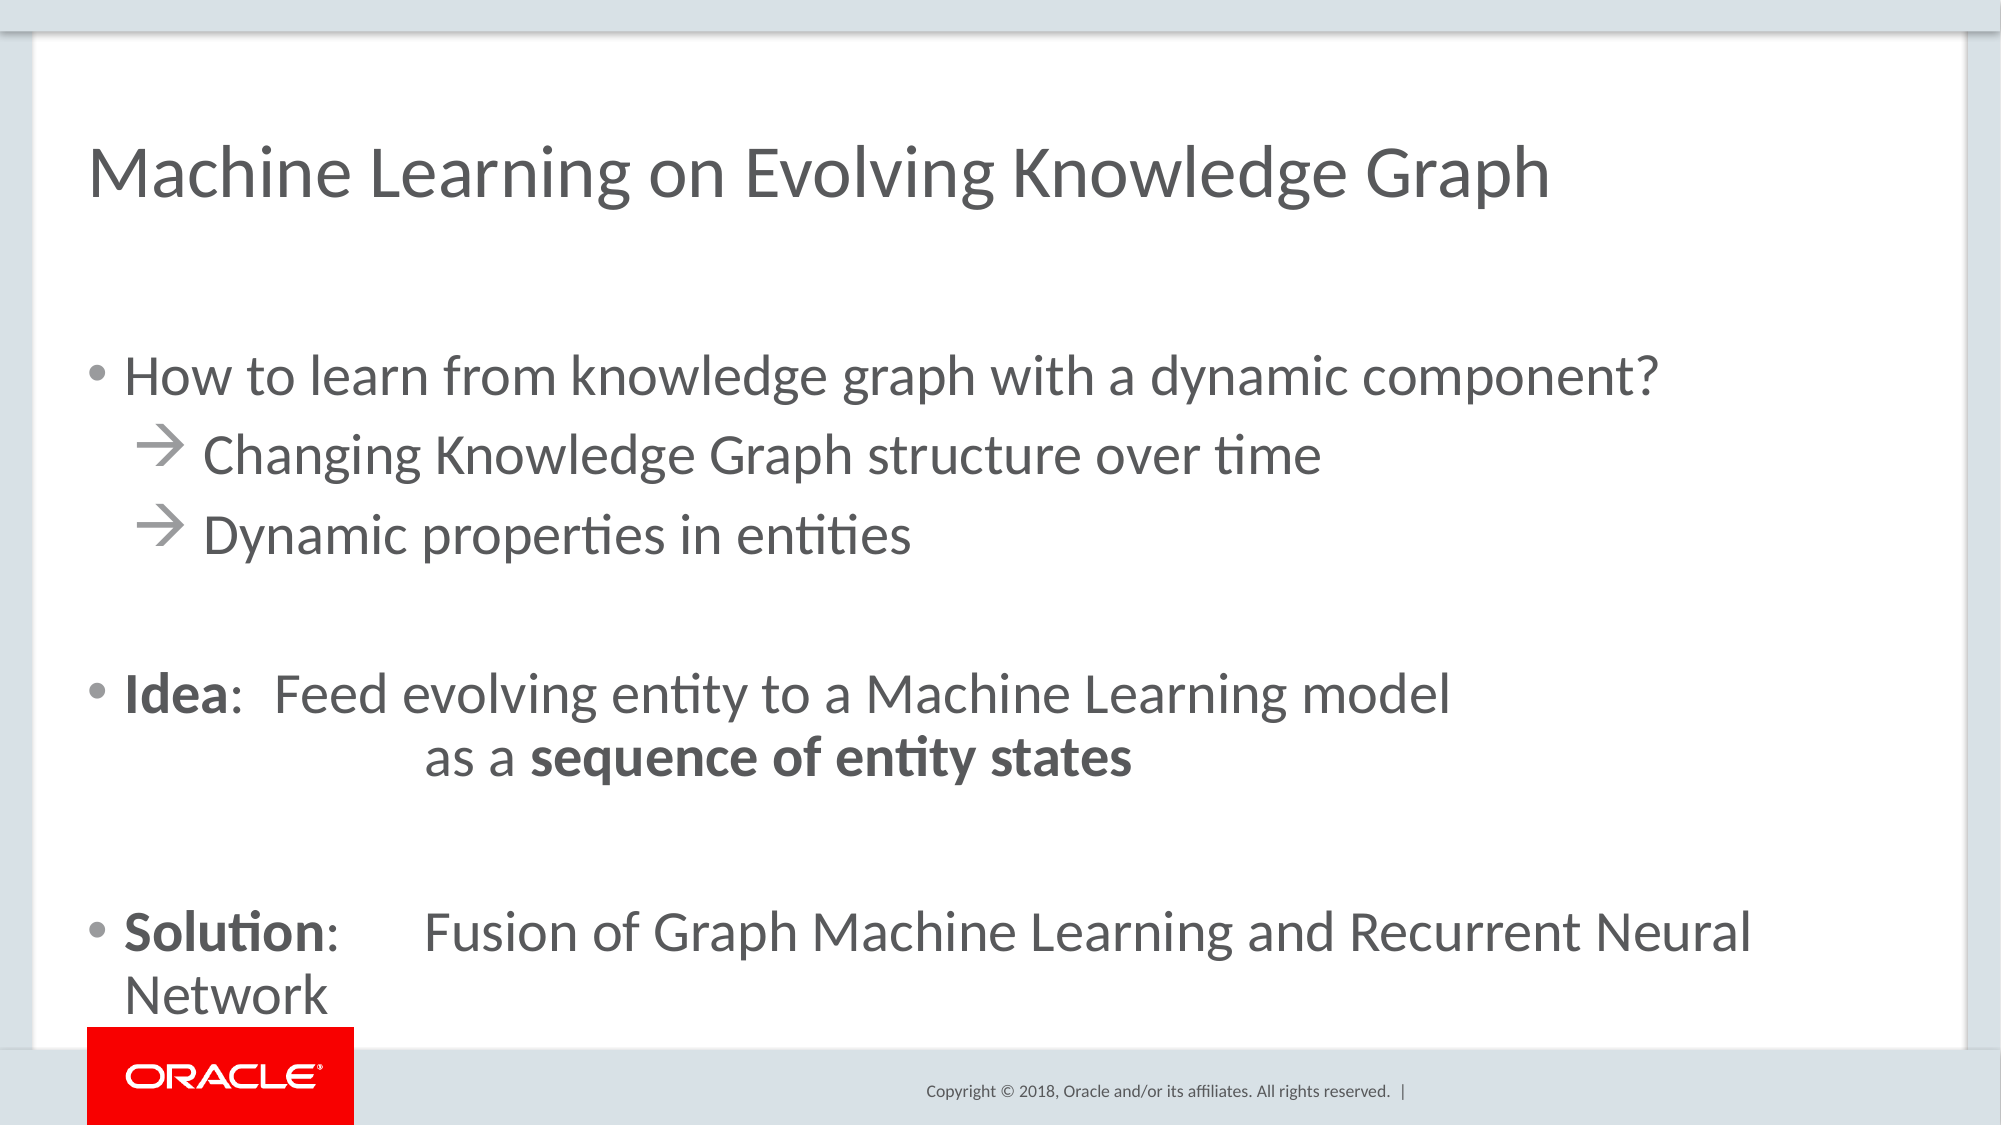

# Machine Learning on Evolving Knowledge Graph

How to learn from knowledge graph with a dynamic component?
 Changing Knowledge Graph structure over time
 Dynamic properties in entities

Idea: 	Feed evolving entity to a Machine Learning model
		as a sequence of entity states

Solution: 	Fusion of Graph Machine Learning and Recurrent Neural Network